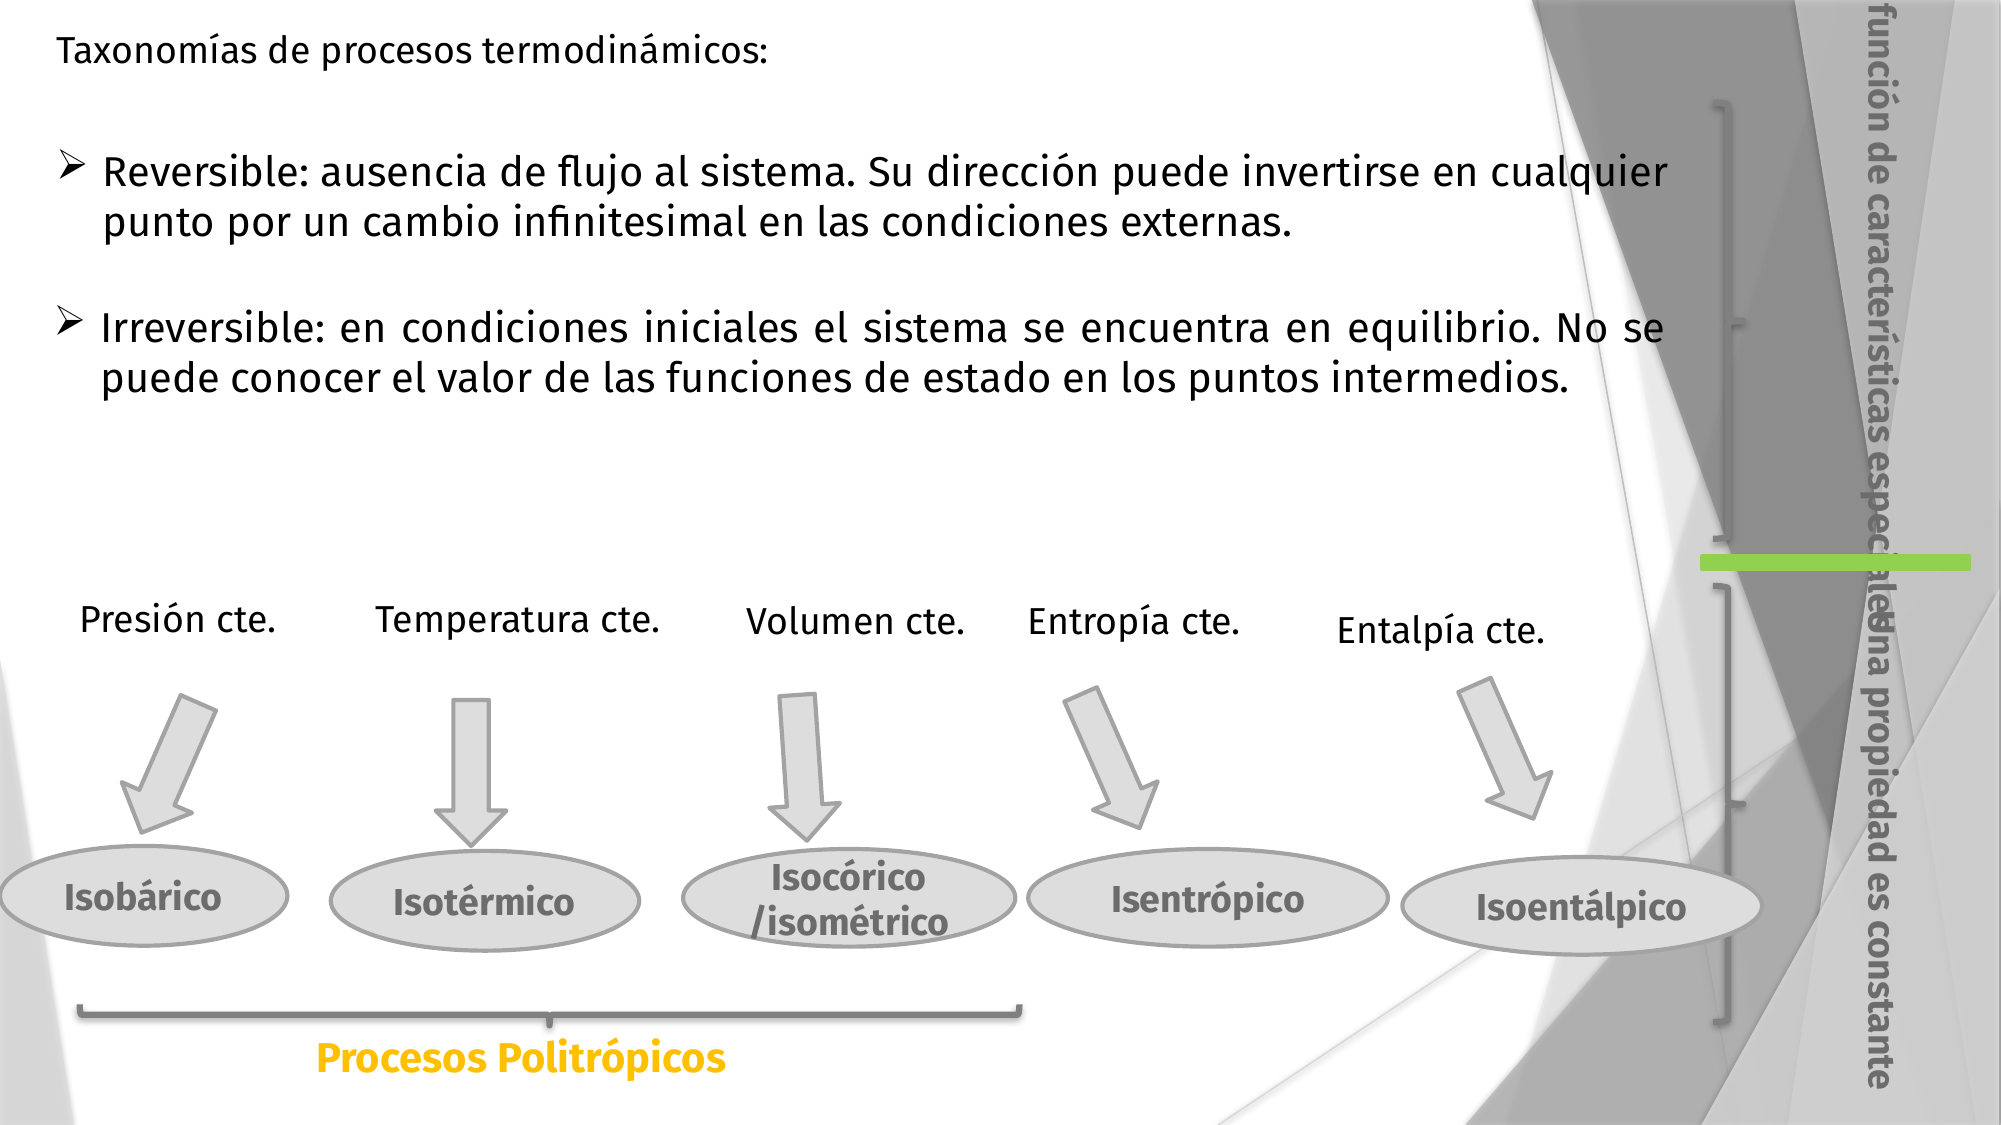

Taxonomías de procesos termodinámicos:

Reversible: ausencia de flujo al sistema. Su dirección puede invertirse en cualquier punto por un cambio infinitesimal en las condiciones externas.
En función de características especiales
Irreversible: en condiciones iniciales el sistema se encuentra en equilibrio. No se puede conocer el valor de las funciones de estado en los puntos intermedios.

Una propiedad es constante

Presión cte.
Temperatura cte.
Volumen cte.
Entropía cte.
Entalpía cte.

Isobárico
Isocórico /isométrico
Isentrópico
Isotérmico
Isoentálpico

Procesos Politrópicos